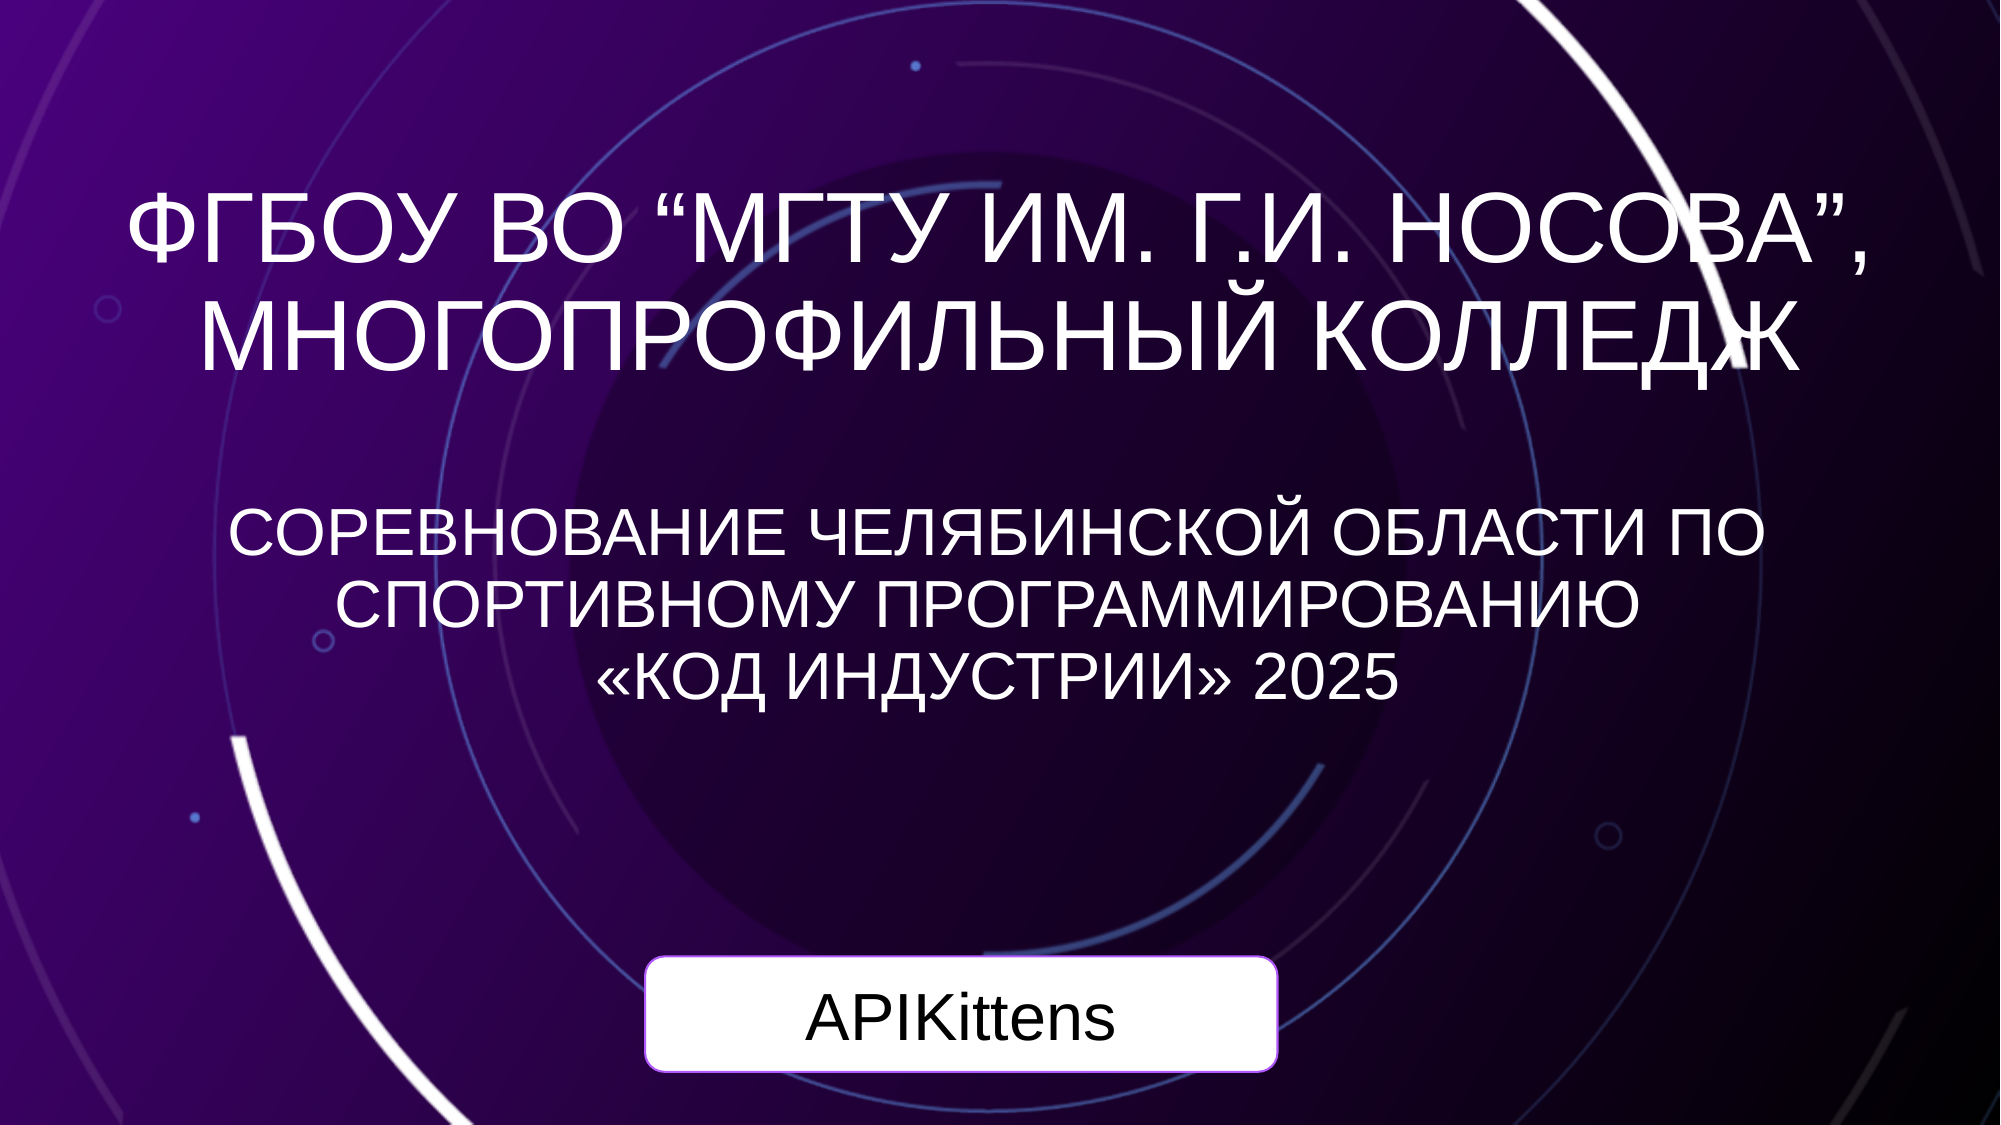

# ФГБОУ ВО “МГТУ ИМ. Г.И. НОСОВА”, МНОГОПРОФИЛЬНЫЙ КОЛЛЕДЖ
СОРЕВНОВАНИЕ ЧЕЛЯБИНСКОЙ ОБЛАСТИ ПО СПОРТИВНОМУ ПРОГРАММИРОВАНИЮ
«КОД ИНДУСТРИИ» 2025
APIKittens